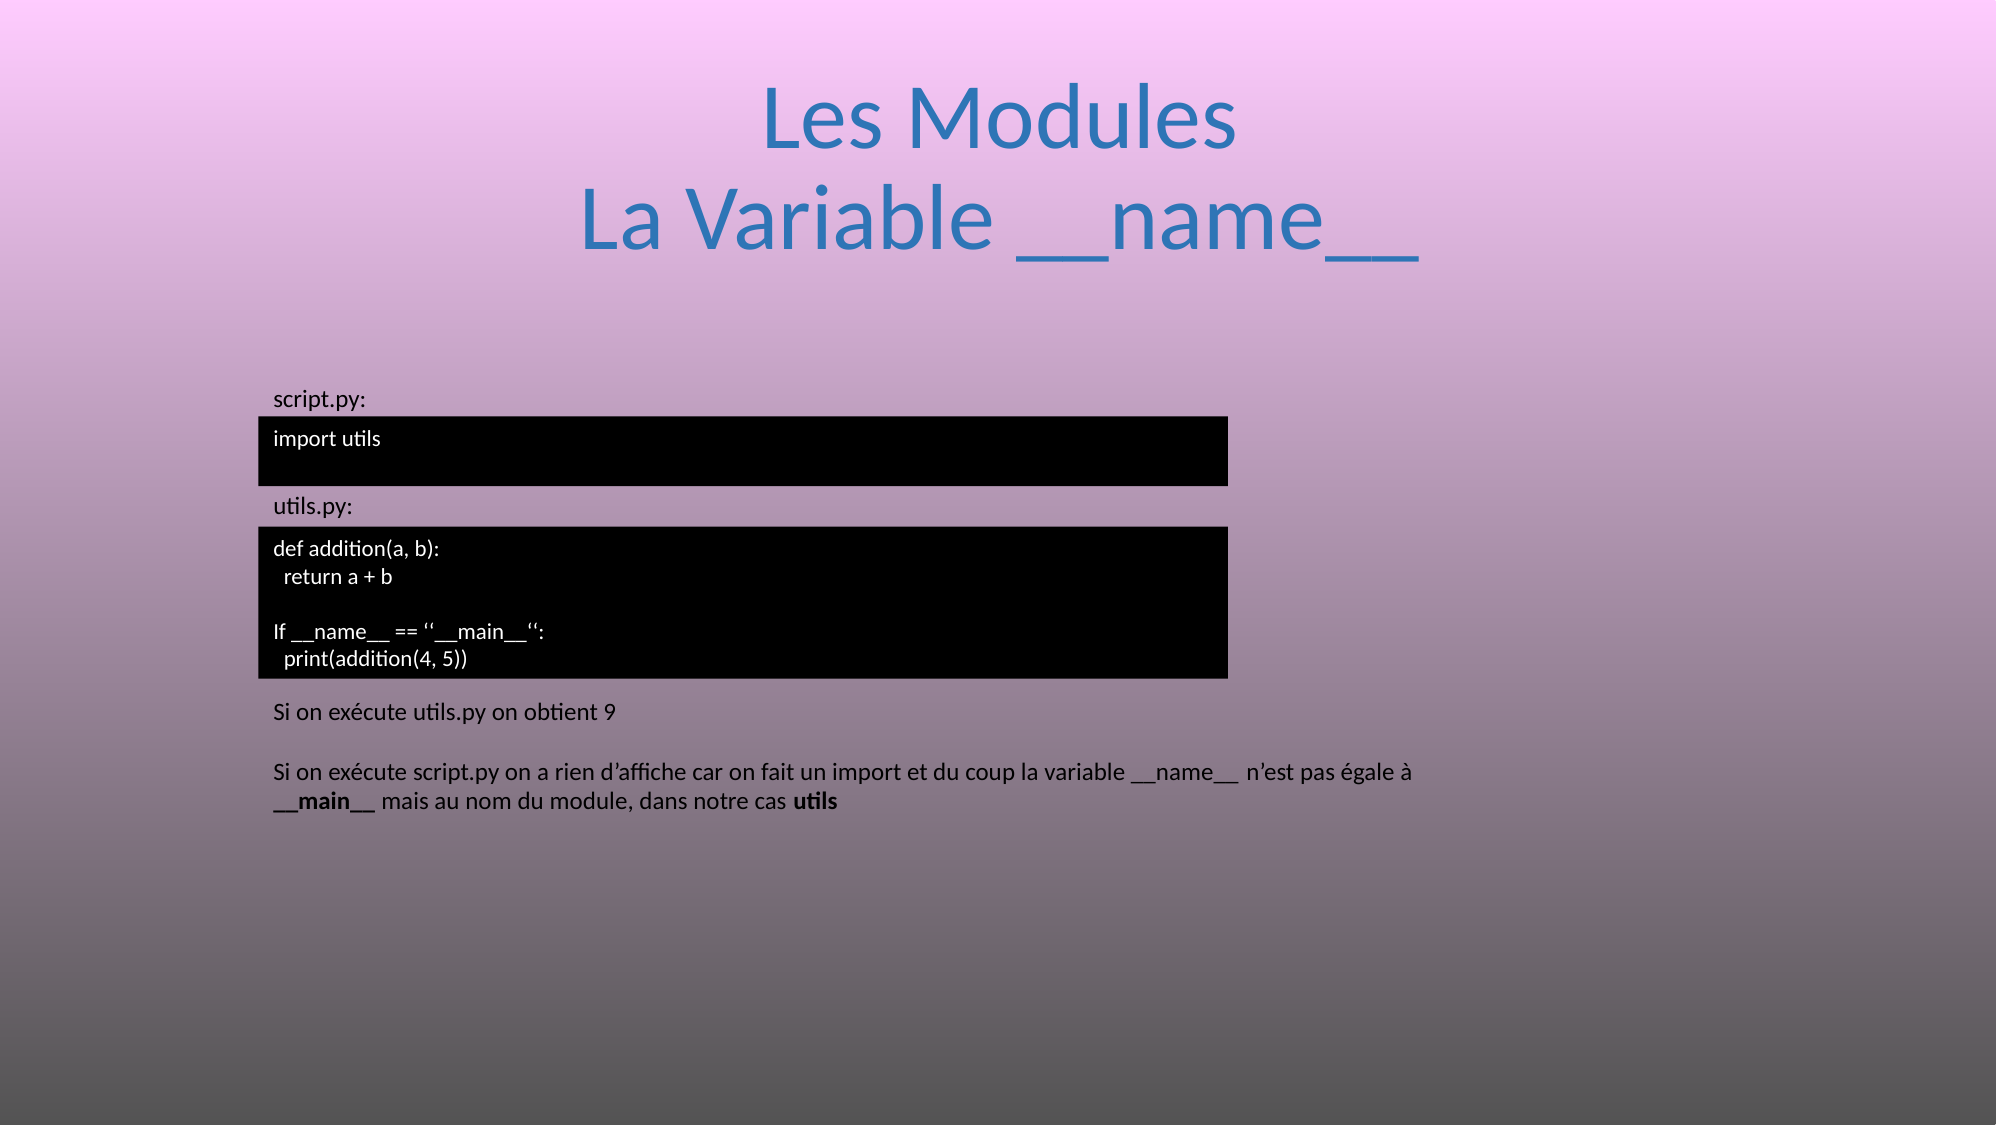

# Les Modules La Variable __name__
script.py:
import utils

utils.py:
def addition(a, b):
  return a + b

If __name__ == ‘‘__main__‘‘:
  print(addition(4, 5))
Si on exécute utils.py on obtient 9

Si on exécute script.py on a rien d’affiche car on fait un import et du coup la variable __name__ n’est pas égale à __main__ mais au nom du module, dans notre cas utils

472